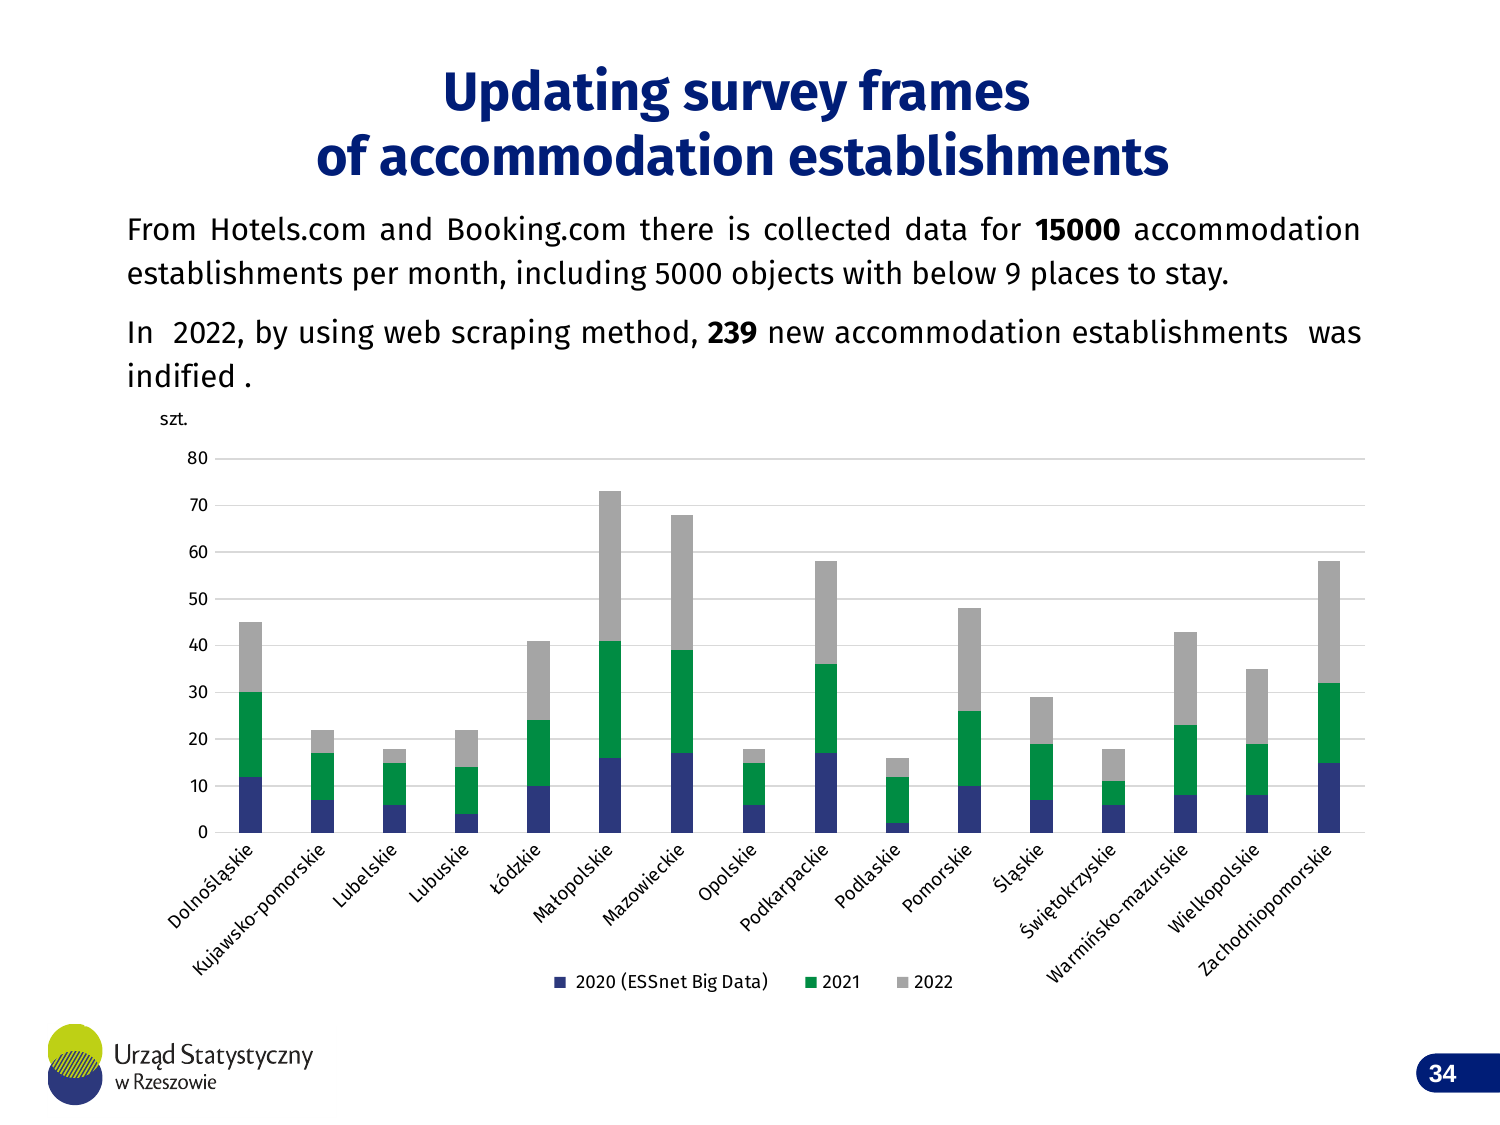

Updating survey frames
of accommodation establishments
From Hotels.com and Booking.com there is collected data for 15000 accommodation establishments per month, including 5000 objects with below 9 places to stay.
In  2022, by using web scraping method, 239 new accommodation establishments  was indified .

### Chart

| Category |  2020 (ESSnet Big Data) | 2021 | 2022 |
|---|---|---|---|
| Dolnośląskie | 12.0 | 18.0 | 15.0 |
| Kujawsko-pomorskie | 7.0 | 10.0 | 5.0 |
| Lubelskie | 6.0 | 9.0 | 3.0 |
| Lubuskie | 4.0 | 10.0 | 8.0 |
| Łódzkie | 10.0 | 14.0 | 17.0 |
| Małopolskie | 16.0 | 25.0 | 32.0 |
| Mazowieckie | 17.0 | 22.0 | 29.0 |
| Opolskie | 6.0 | 9.0 | 3.0 |
| Podkarpackie | 17.0 | 19.0 | 22.0 |
| Podlaskie | 2.0 | 10.0 | 4.0 |
| Pomorskie | 10.0 | 16.0 | 22.0 |
| Śląskie | 7.0 | 12.0 | 10.0 |
| Świętokrzyskie | 6.0 | 5.0 | 7.0 |
| Warmińsko-mazurskie | 8.0 | 15.0 | 20.0 |
| Wielkopolskie | 8.0 | 11.0 | 16.0 |
| Zachodniopomorskie | 15.0 | 17.0 | 26.0 |
34